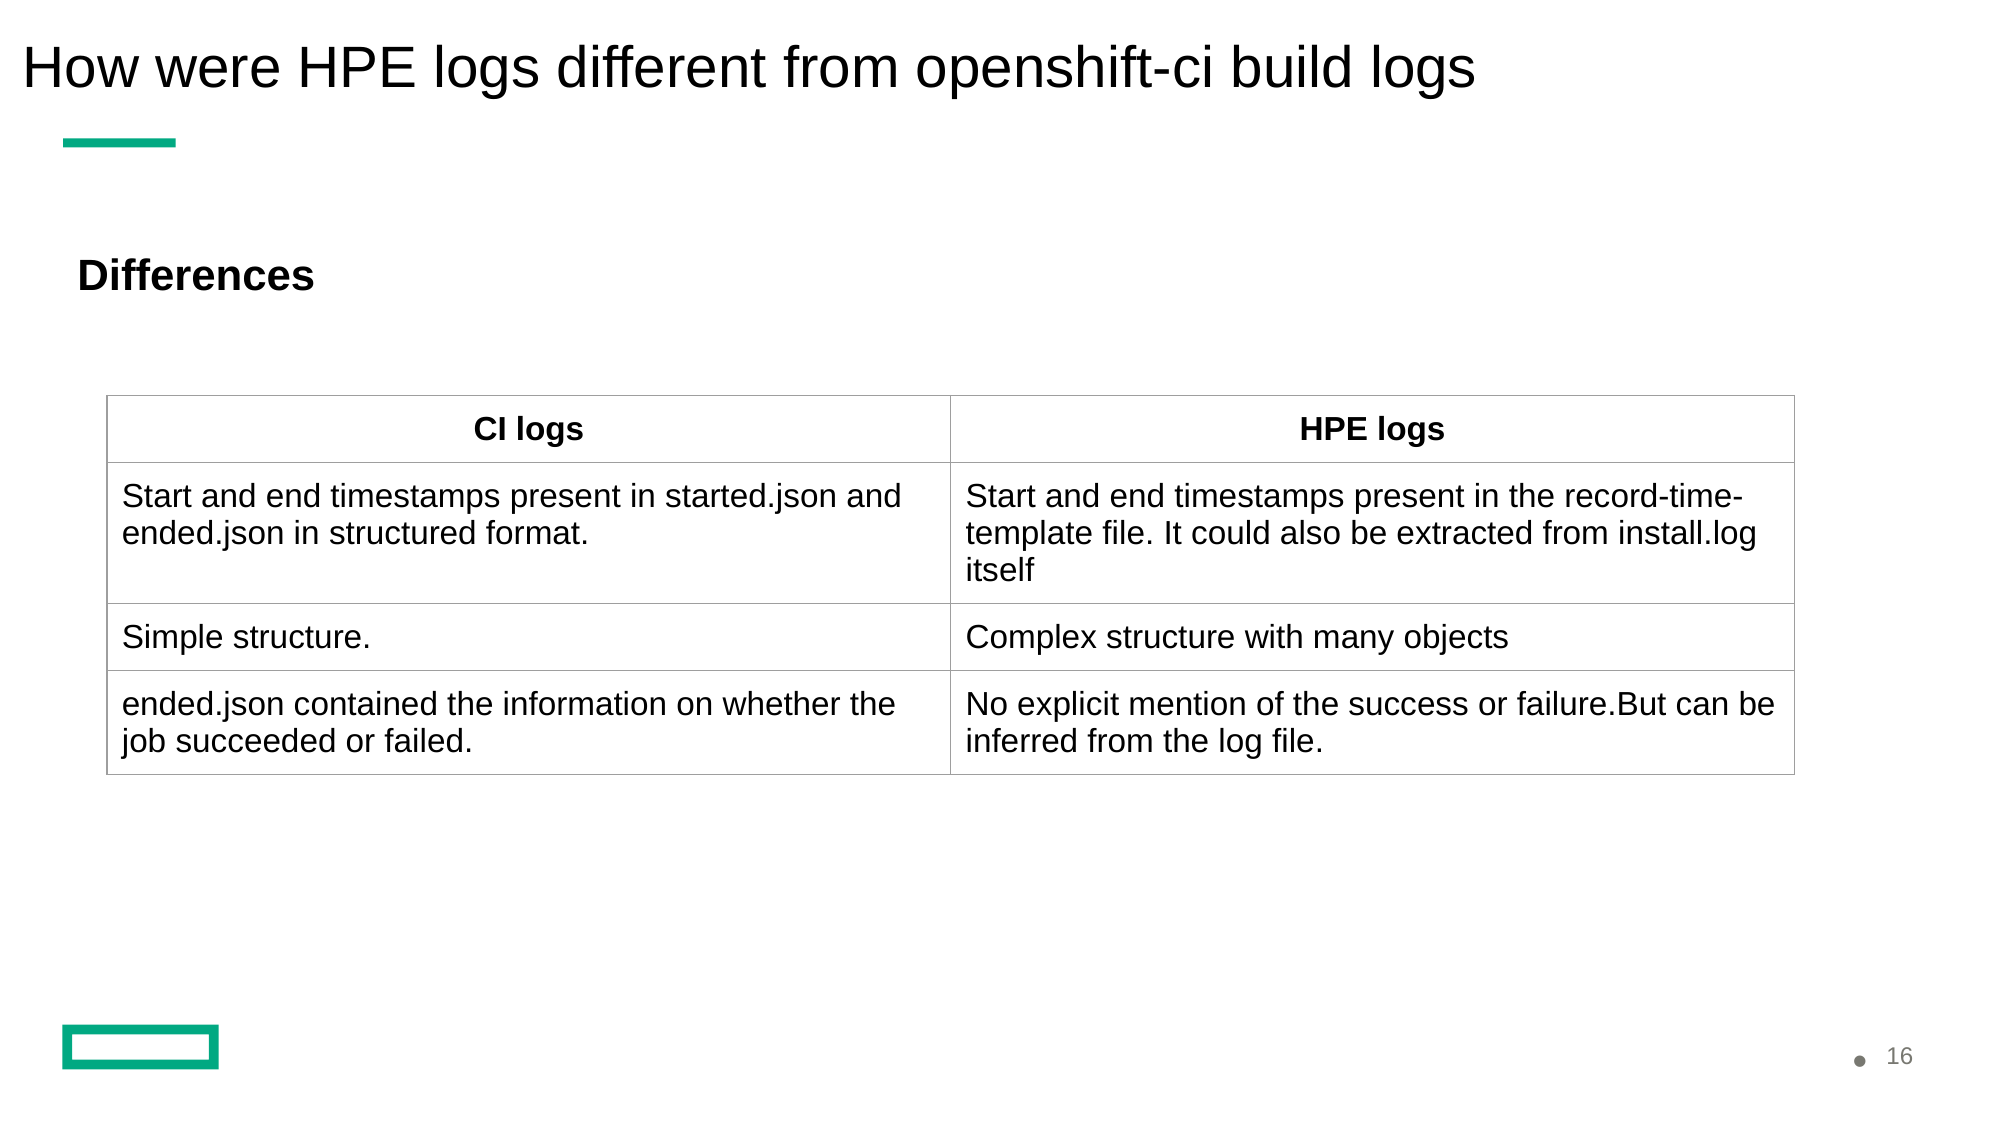

# How were HPE logs different from openshift-ci build logs
Differences
| CI logs | HPE logs |
| --- | --- |
| Start and end timestamps present in started.json and ended.json in structured format. | Start and end timestamps present in the record-time-template file. It could also be extracted from install.log itself |
| Simple structure. | Complex structure with many objects |
| ended.json contained the information on whether the job succeeded or failed. | No explicit mention of the success or failure.But can be inferred from the log file. |
16